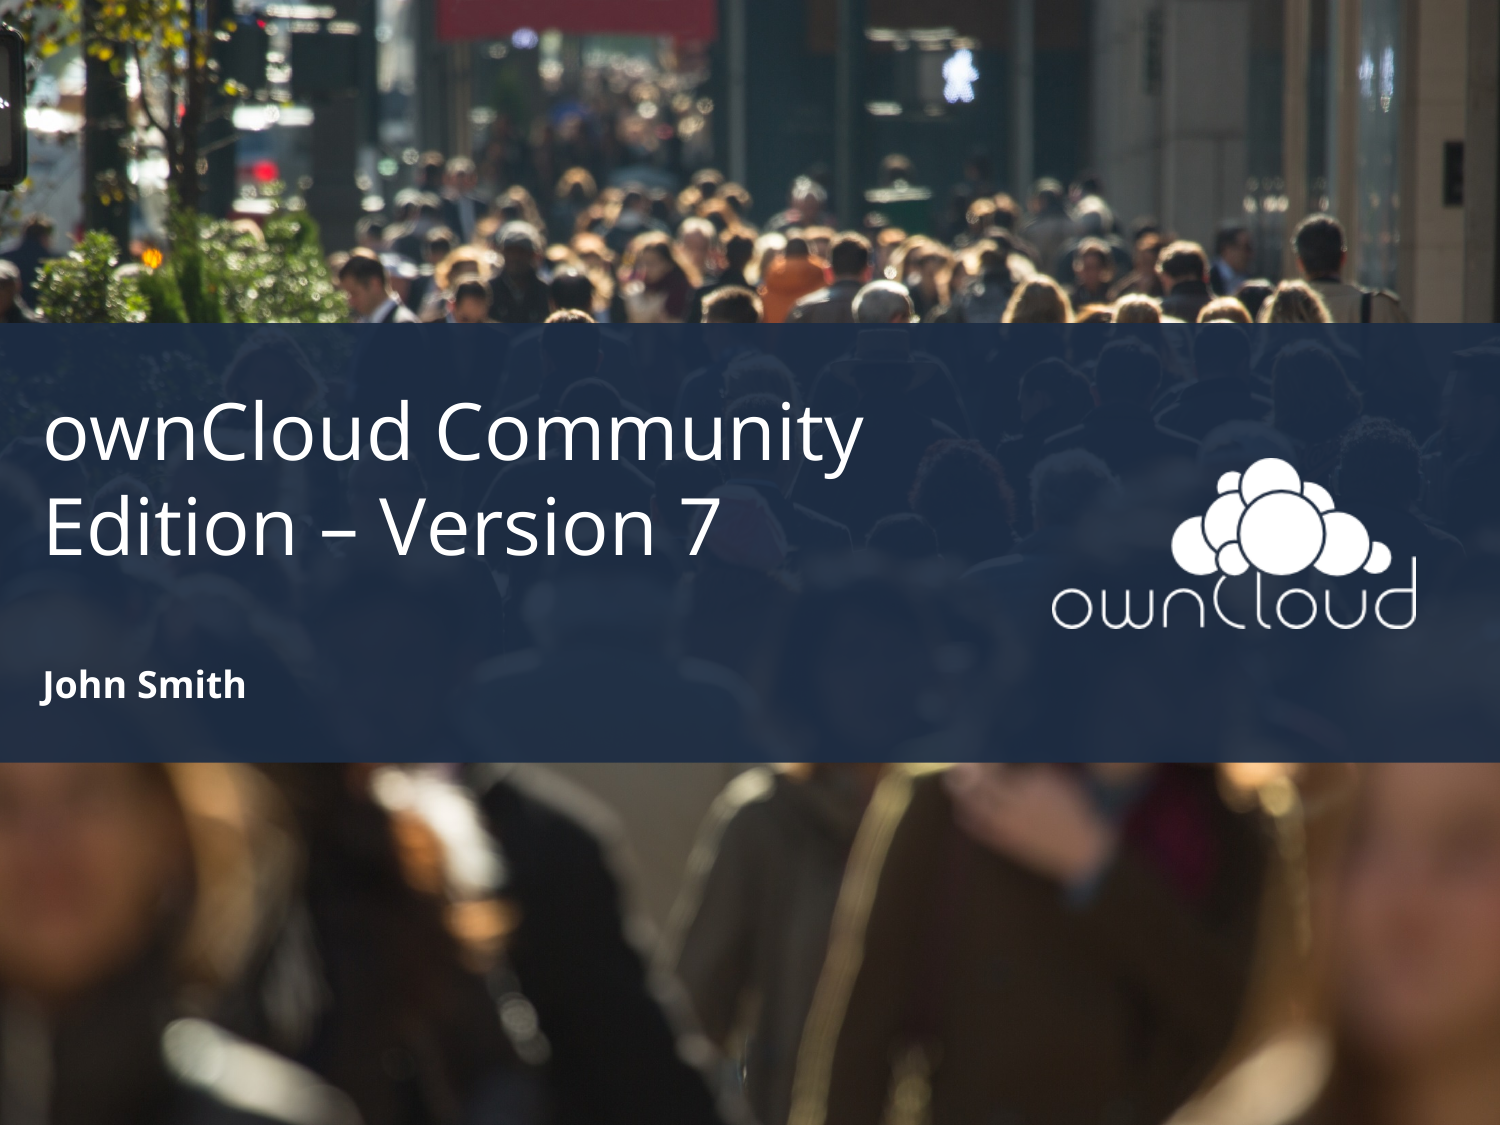

ownCloud Community Edition – Version 7

John Smith